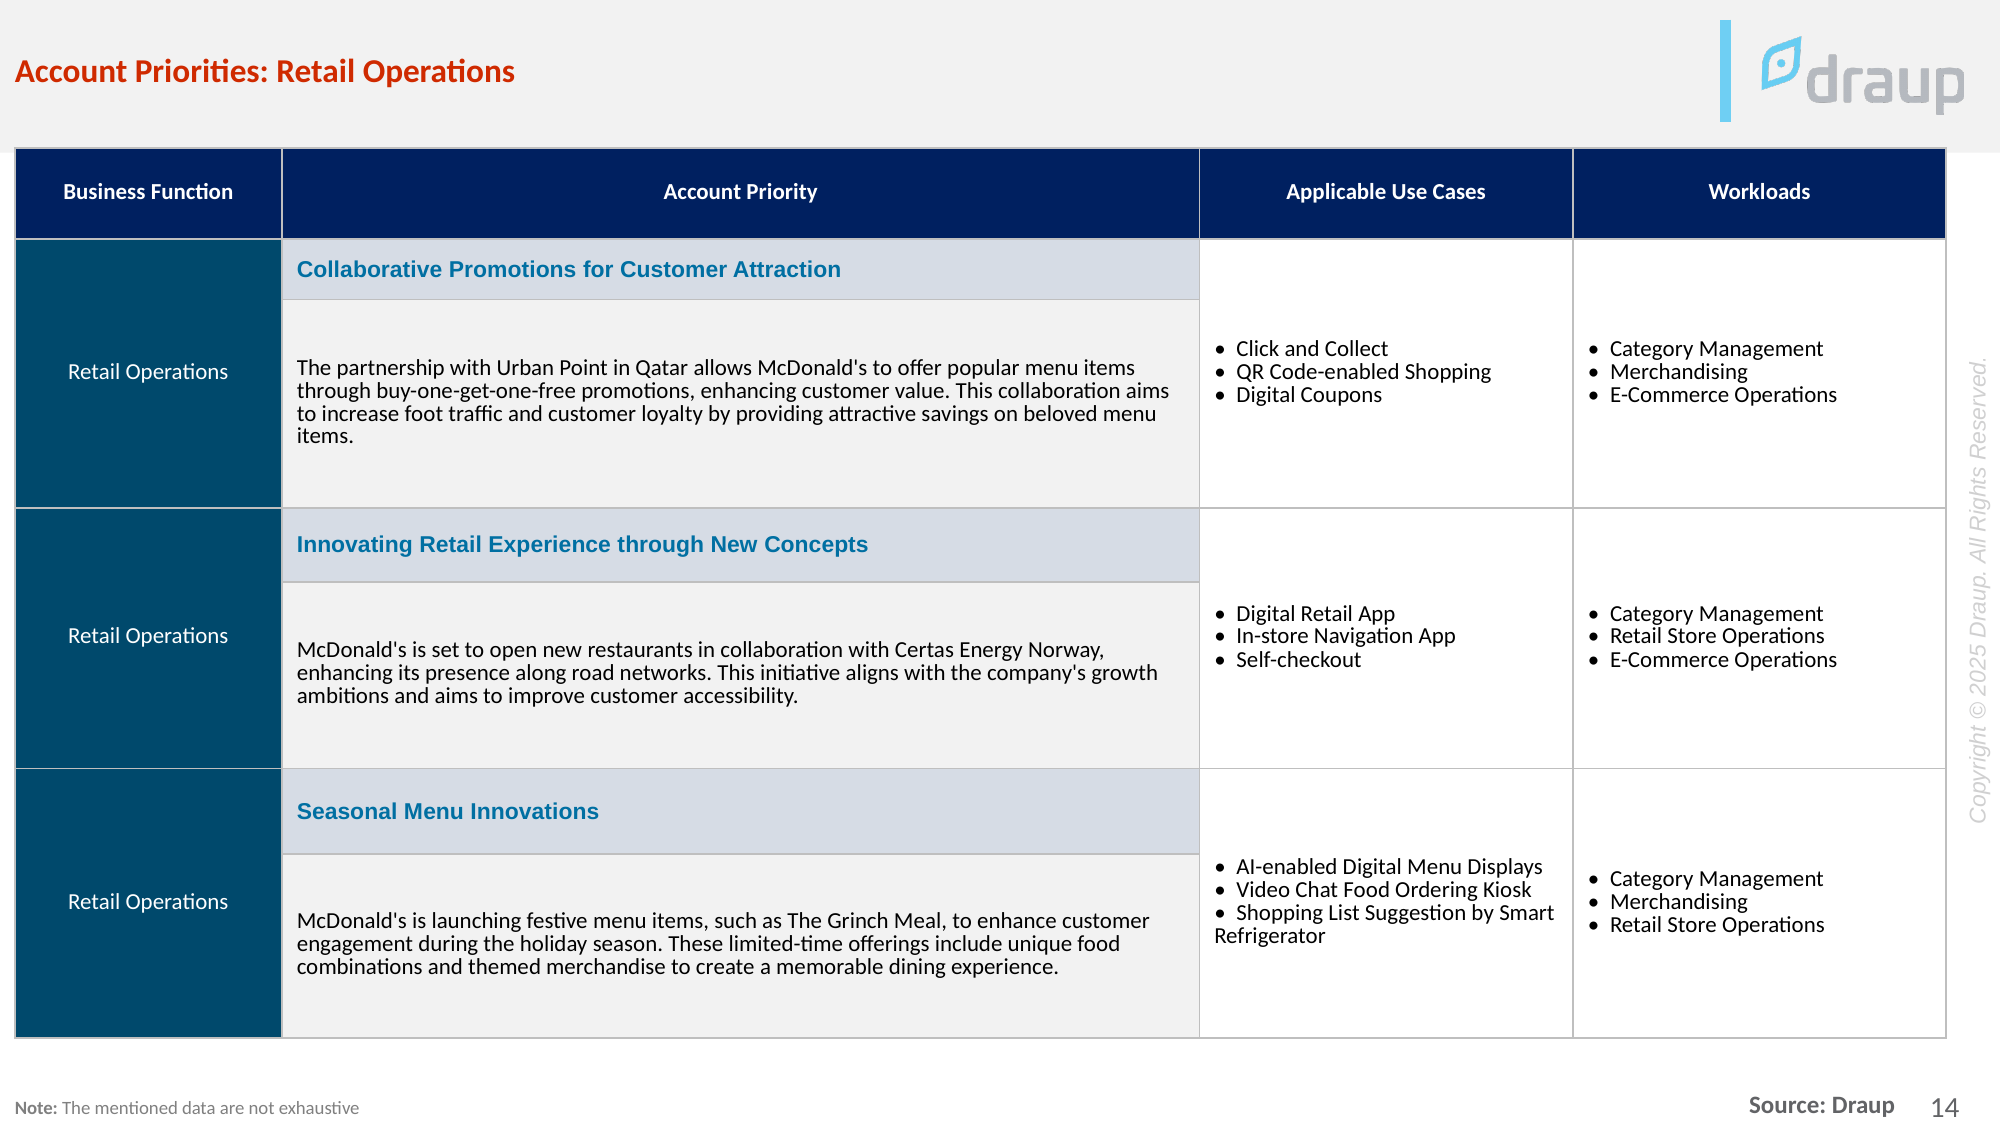

Account Priorities: Retail Operations
| Business Function | Account Priority | Applicable Use Cases | Workloads |
| --- | --- | --- | --- |
| Retail Operations | Collaborative Promotions for Customer Attraction | • Click and Collect • QR Code-enabled Shopping • Digital Coupons | • Category Management • Merchandising • E-Commerce Operations |
|  | The partnership with Urban Point in Qatar allows McDonald's to offer popular menu items through buy-one-get-one-free promotions, enhancing customer value. This collaboration aims to increase foot traffic and customer loyalty by providing attractive savings on beloved menu items. |  |  |
| Retail Operations | Innovating Retail Experience through New Concepts | • Digital Retail App • In-store Navigation App • Self-checkout | • Category Management • Retail Store Operations • E-Commerce Operations |
|  | McDonald's is set to open new restaurants in collaboration with Certas Energy Norway, enhancing its presence along road networks. This initiative aligns with the company's growth ambitions and aims to improve customer accessibility. |  |  |
| Retail Operations | Seasonal Menu Innovations | • AI-enabled Digital Menu Displays • Video Chat Food Ordering Kiosk • Shopping List Suggestion by Smart Refrigerator | • Category Management • Merchandising • Retail Store Operations |
|  | McDonald's is launching festive menu items, such as The Grinch Meal, to enhance customer engagement during the holiday season. These limited-time offerings include unique food combinations and themed merchandise to create a memorable dining experience. |  |  |
Note: The mentioned data are not exhaustive